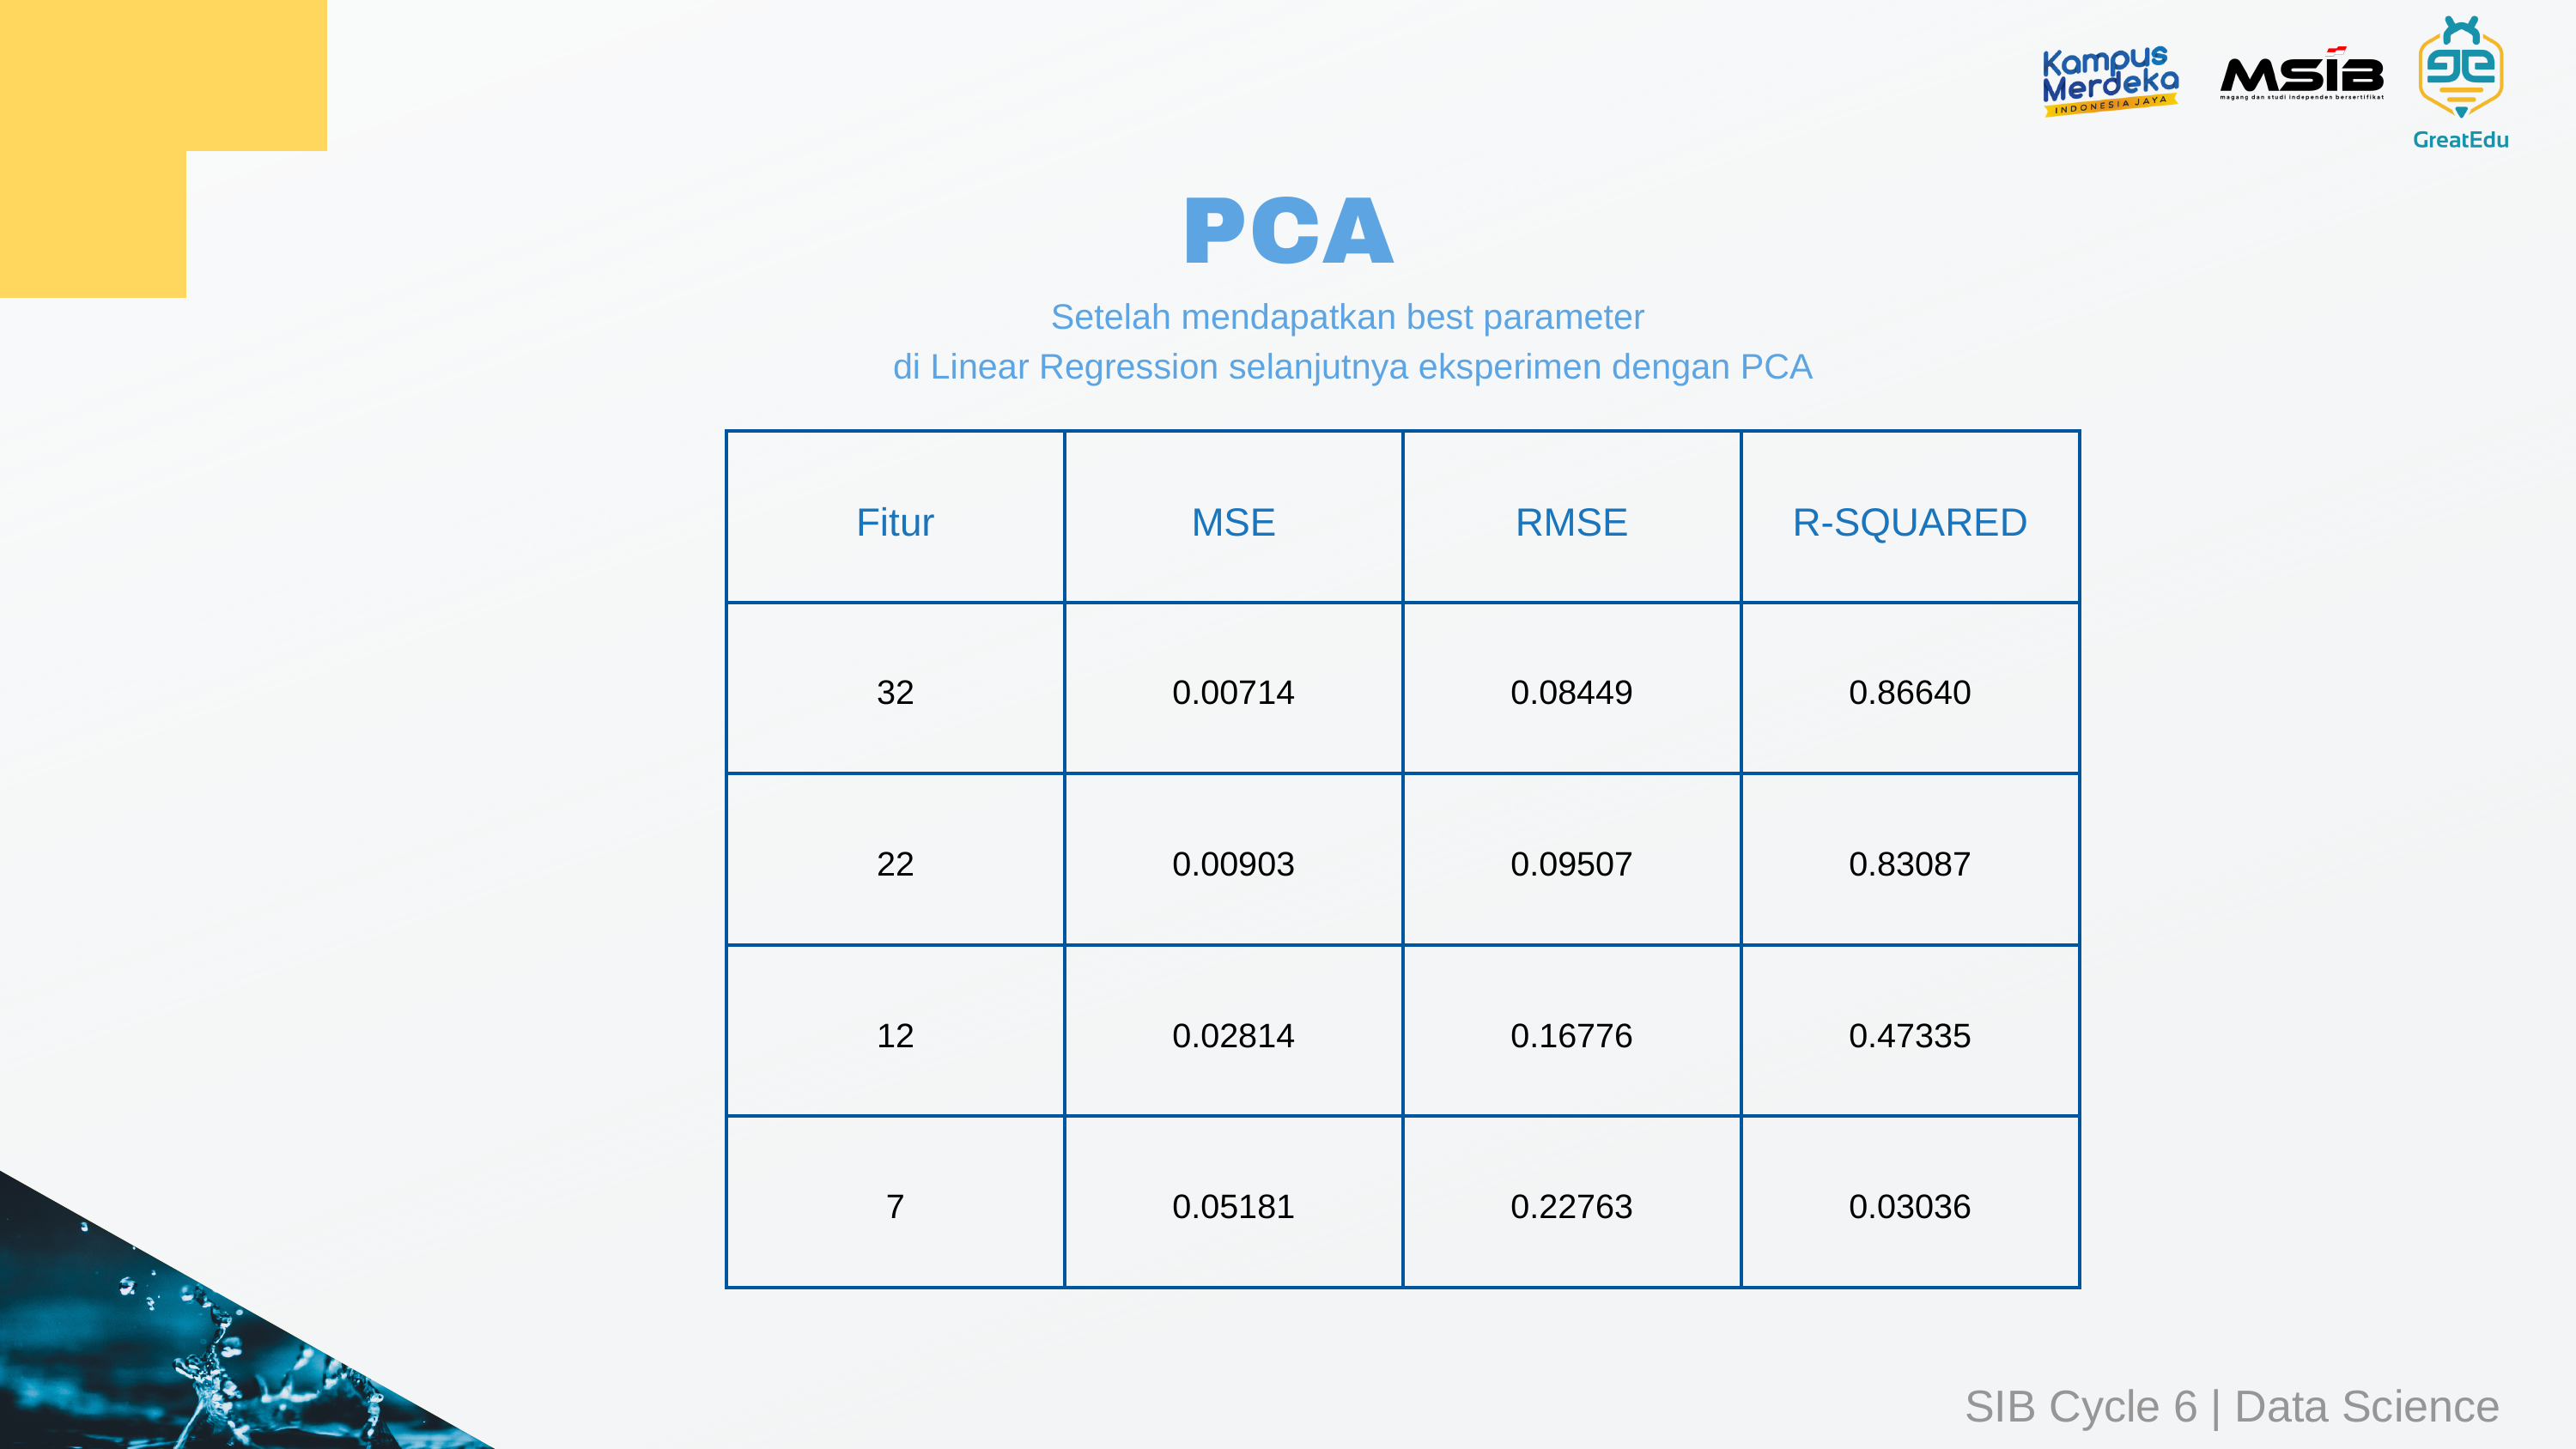

PCA
Setelah mendapatkan best parameter
di Linear Regression selanjutnya eksperimen dengan PCA
| Fitur | MSE | RMSE | R-SQUARED |
| --- | --- | --- | --- |
| 32 | 0.00714 | 0.08449 | 0.86640 |
| 22 | 0.00903 | 0.09507 | 0.83087 |
| 12 | 0.02814 | 0.16776 | 0.47335 |
| 7 | 0.05181 | 0.22763 | 0.03036 |

SIB Cycle 6 | Data Science